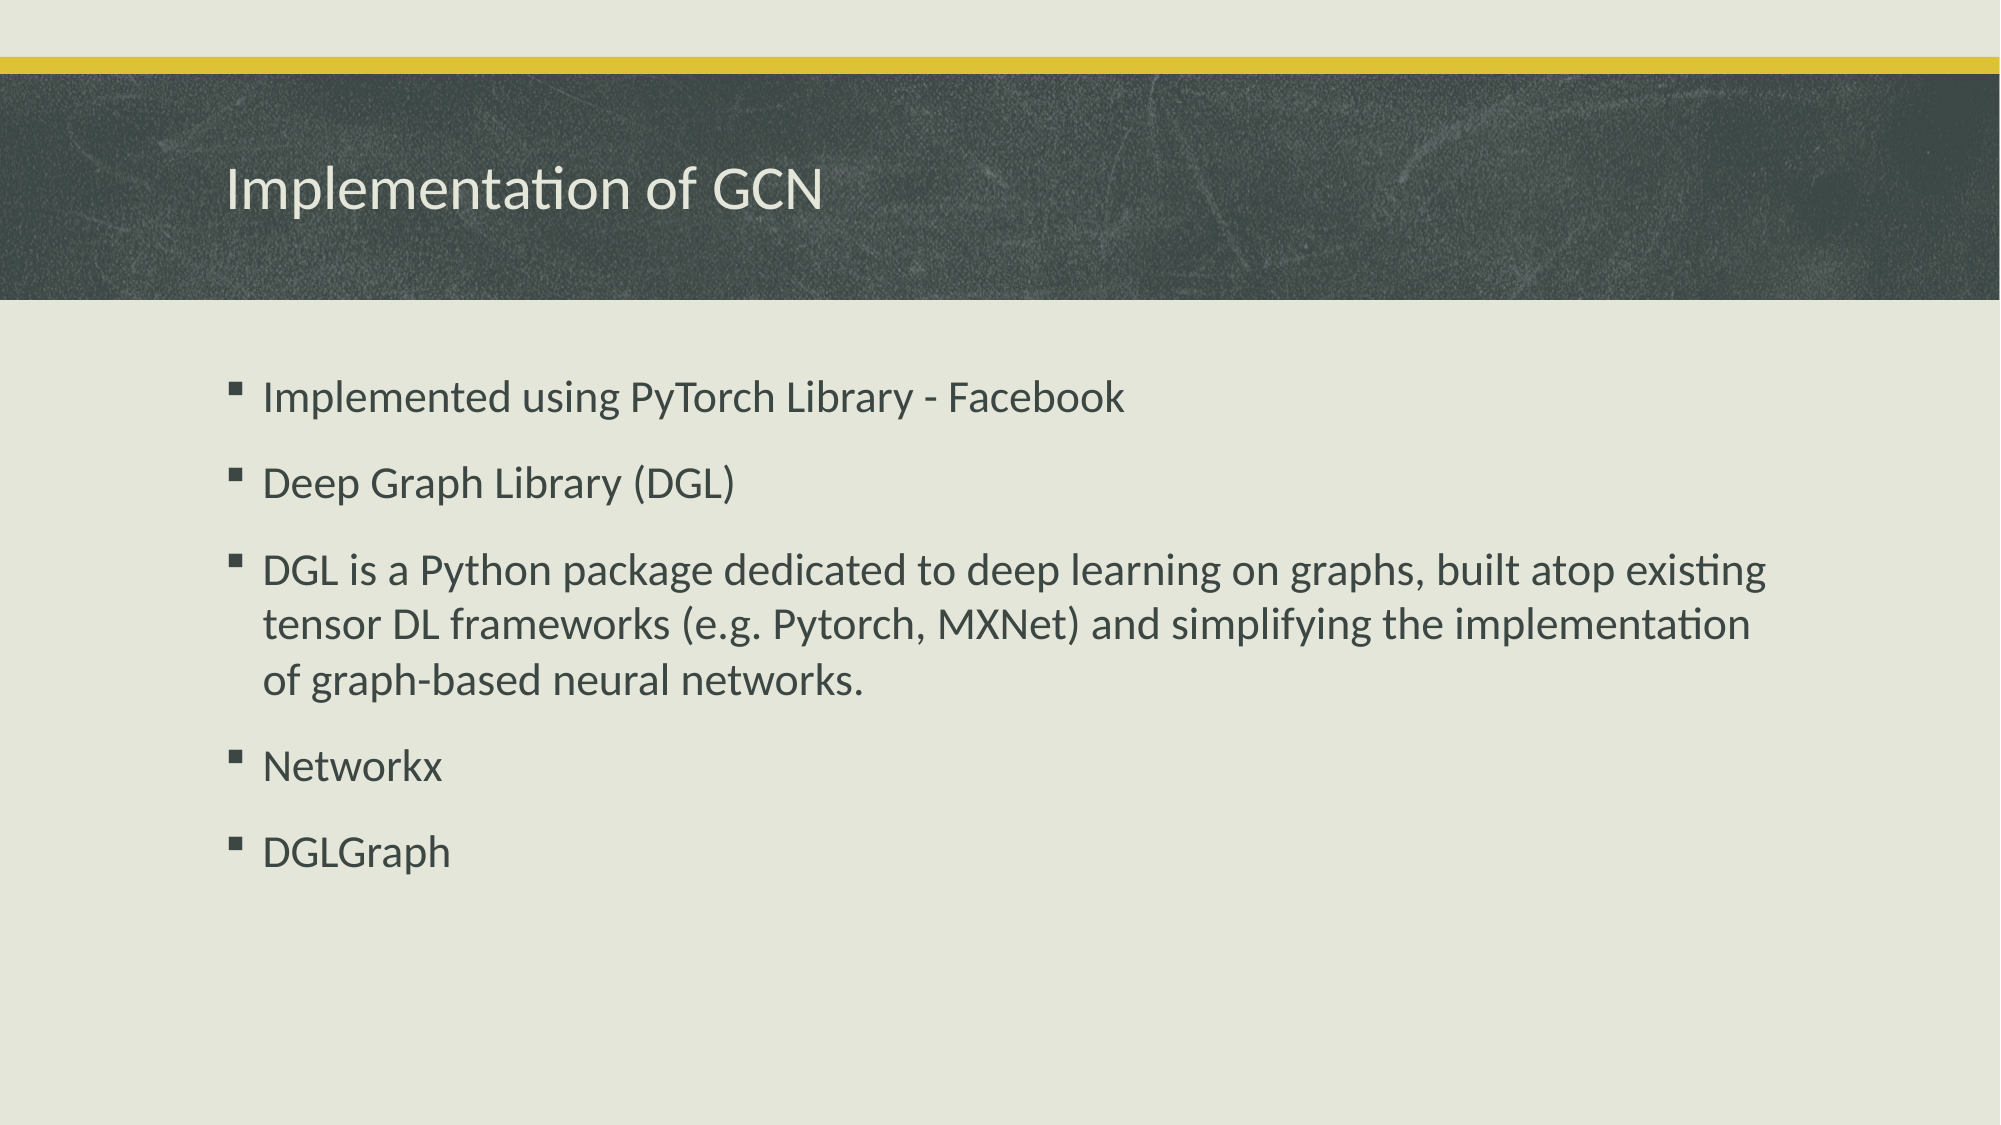

# Implementation of GCN
Implemented using PyTorch Library - Facebook
Deep Graph Library (DGL)
DGL is a Python package dedicated to deep learning on graphs, built atop existing tensor DL frameworks (e.g. Pytorch, MXNet) and simplifying the implementation of graph-based neural networks.
Networkx
DGLGraph